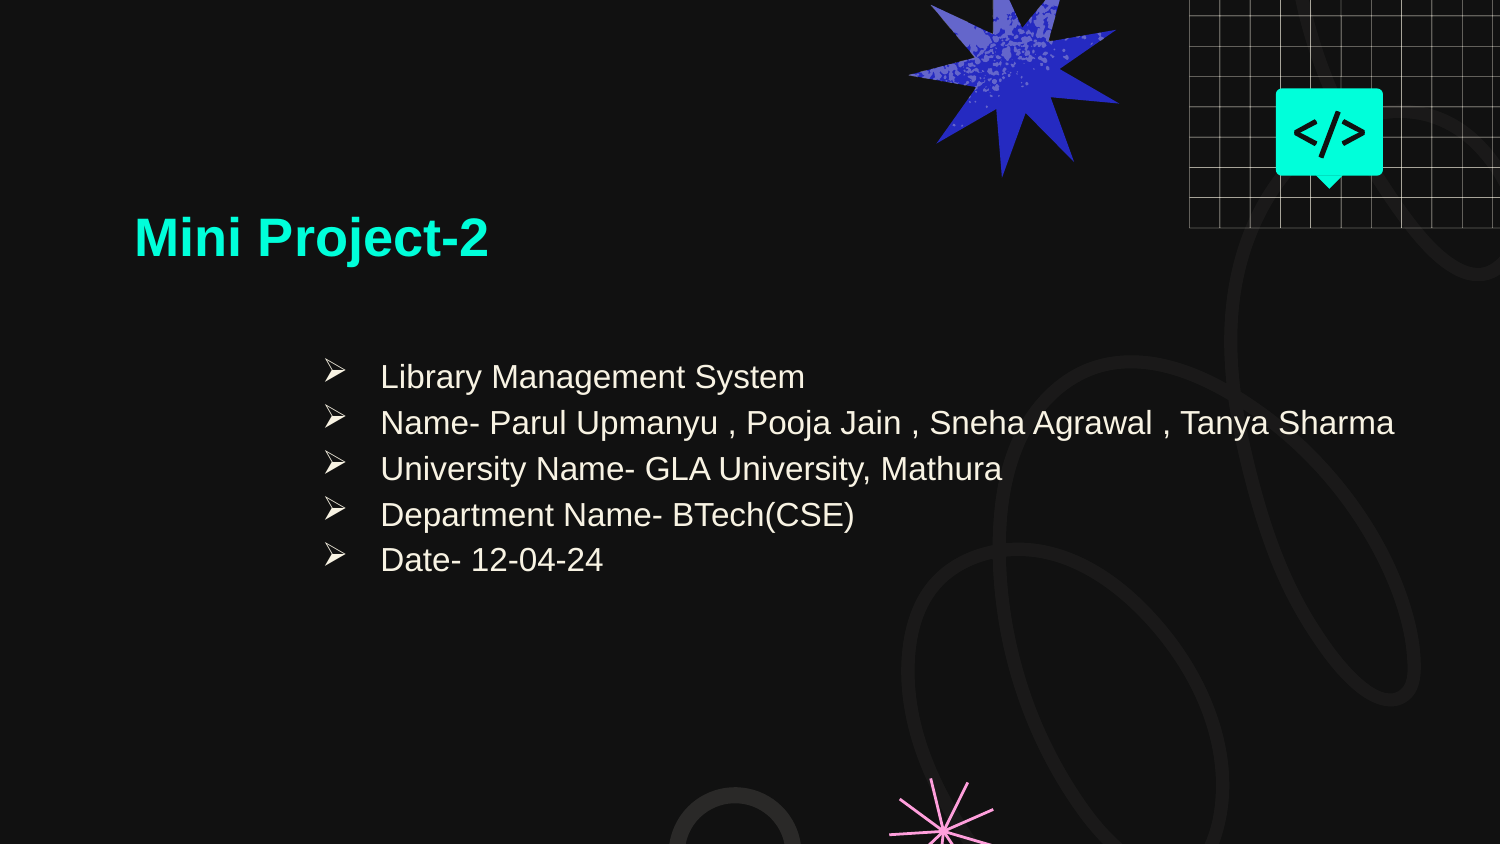

# Mini Project-2
Library Management System
Name- Parul Upmanyu , Pooja Jain , Sneha Agrawal , Tanya Sharma
University Name- GLA University, Mathura
Department Name- BTech(CSE)
Date- 12-04-24